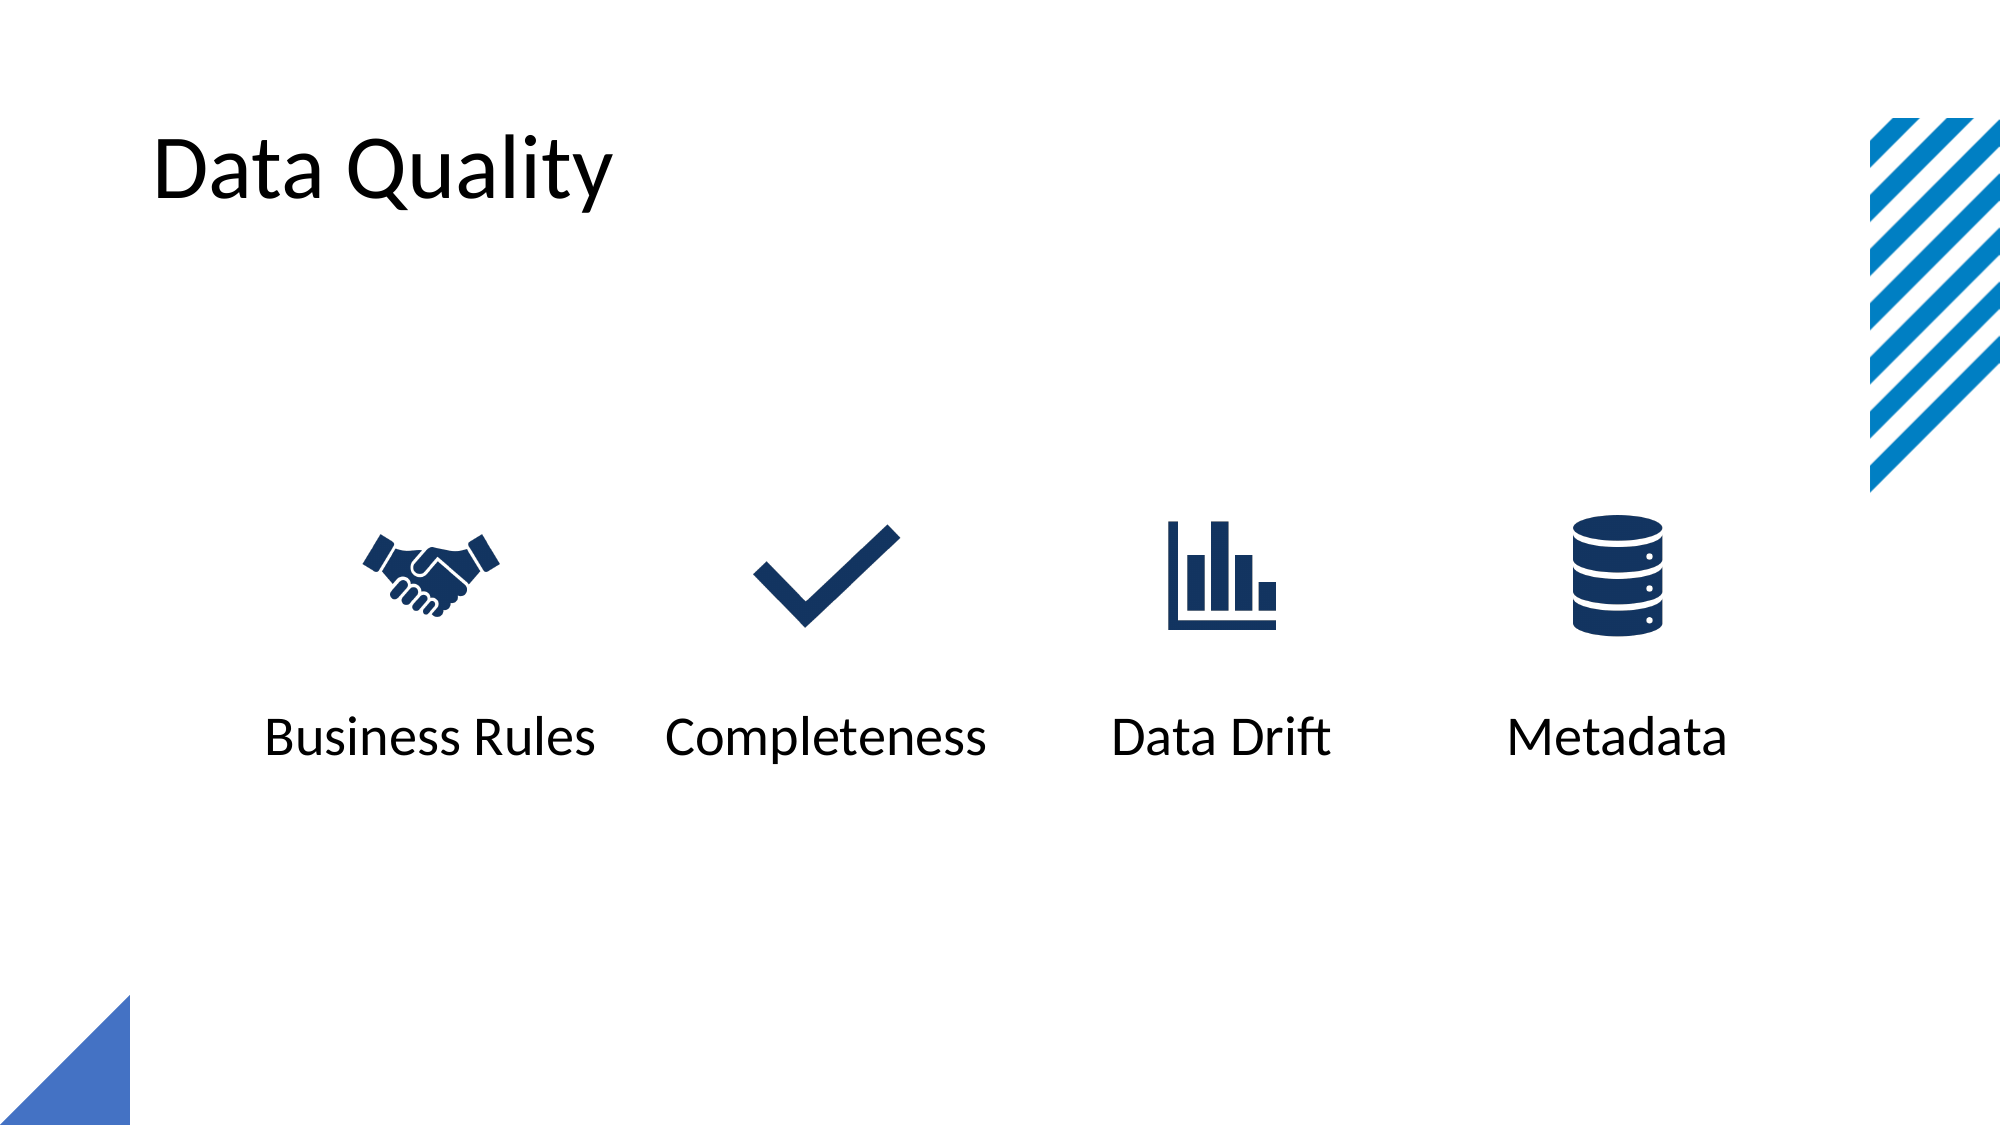

# Data Quality
Business Rules
Completeness
Data Drift
Metadata